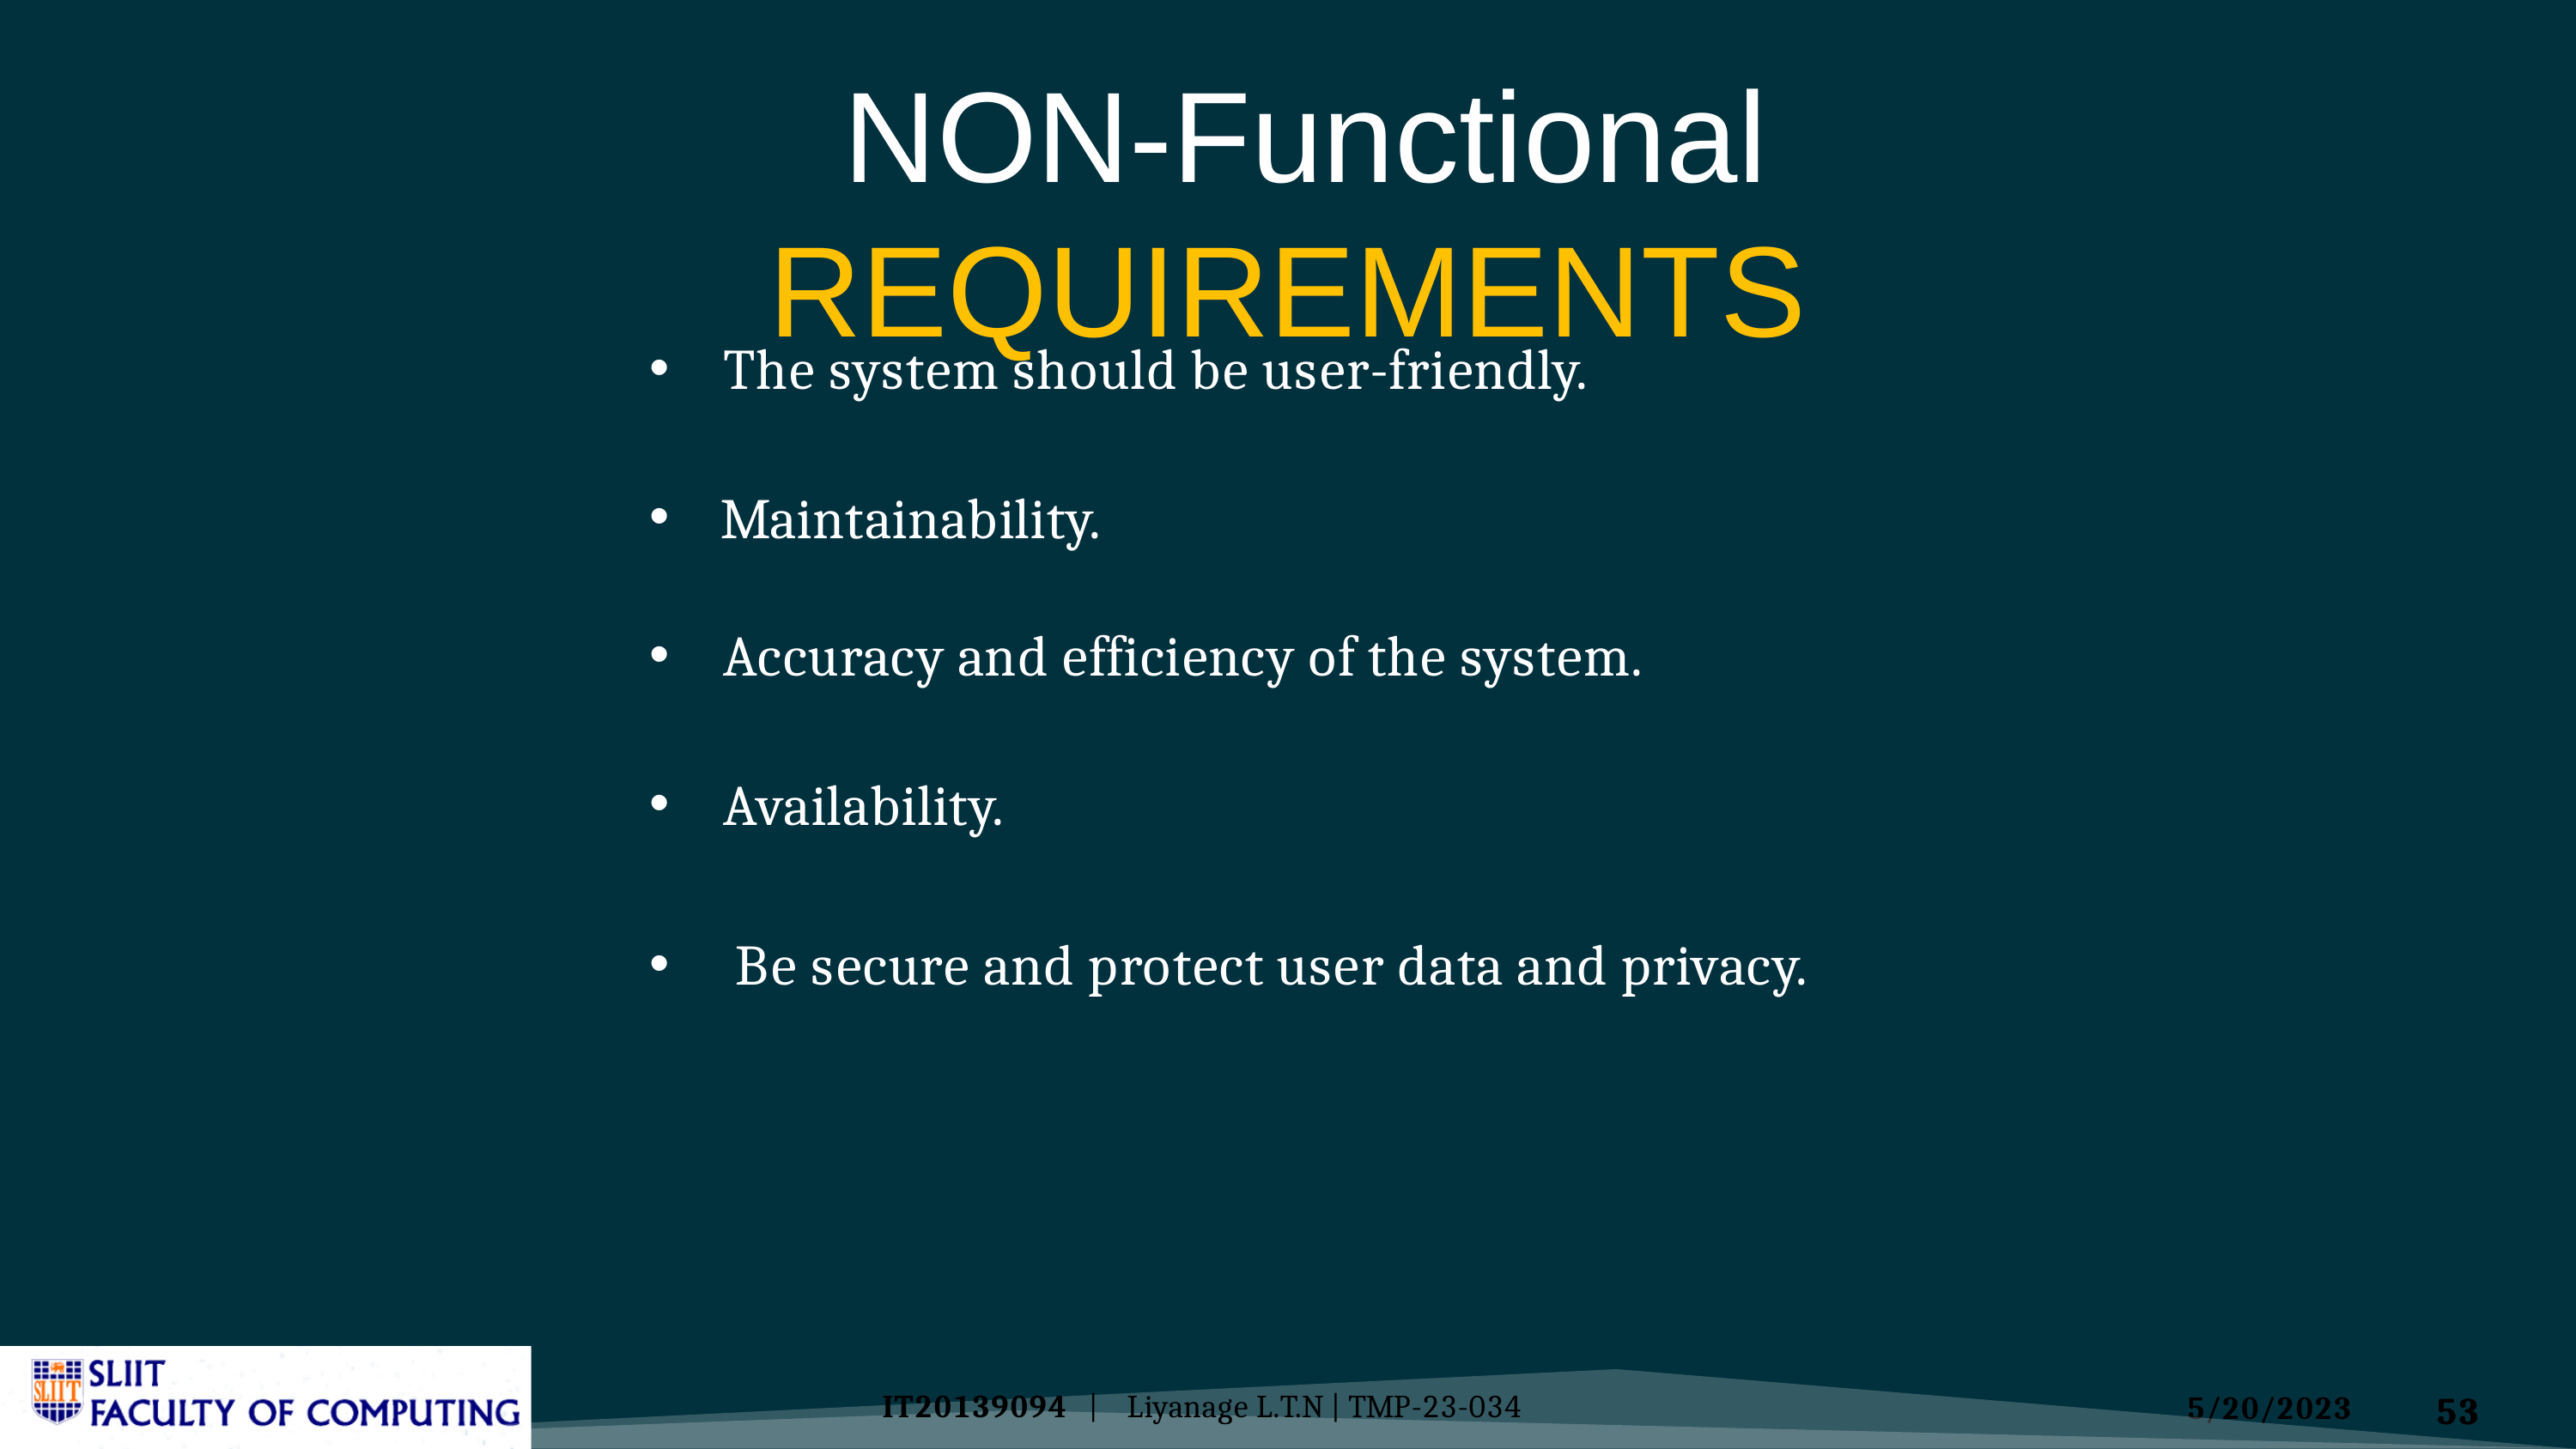

NON-Functional REQUIREMENTS​

The system should be user-friendly.

Maintainability.

Accuracy and efficiency of the system.

Availability.

 Be secure and protect user data and privacy.

IT20139094   |    Liyanage L.T.N | TMP-23-034